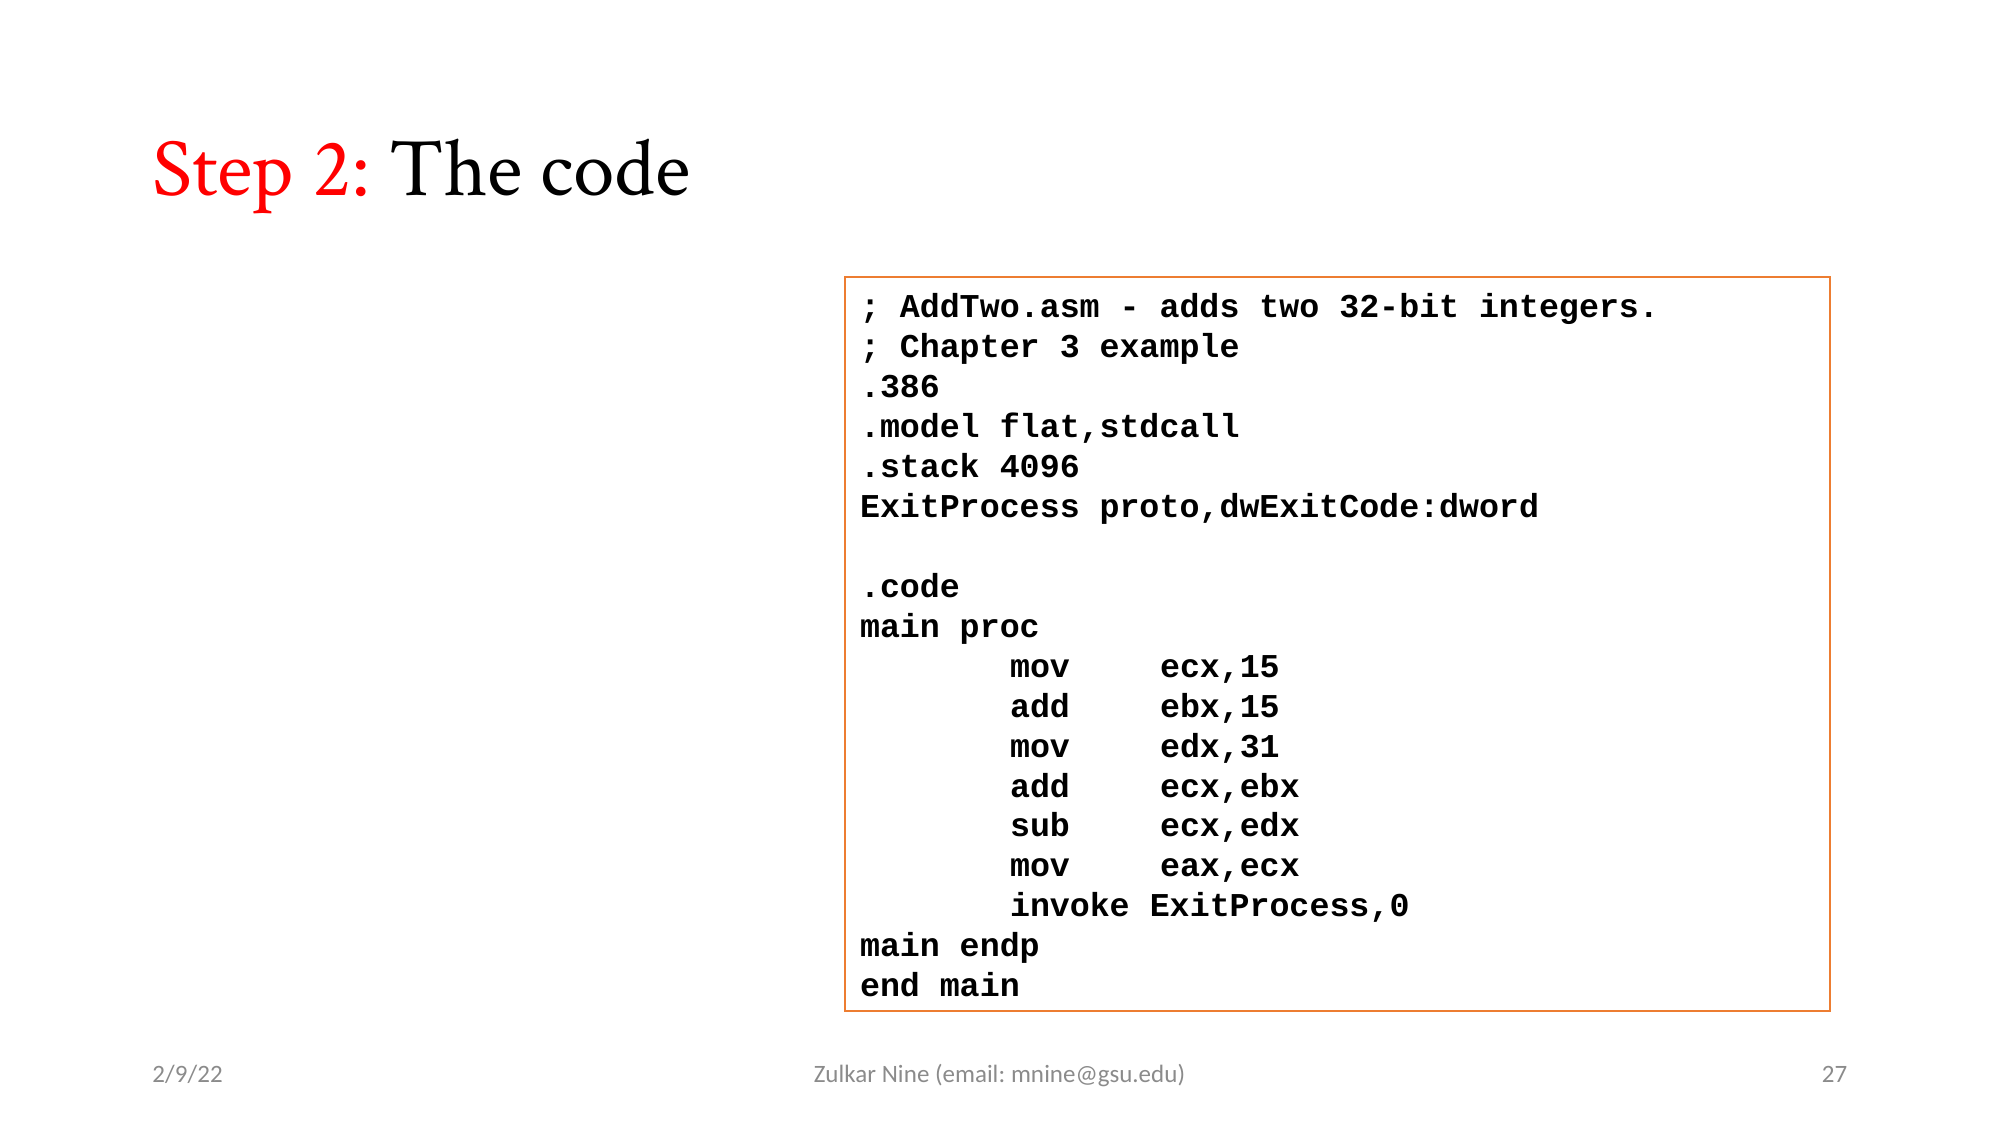

# Step 2: The code
; AddTwo.asm - adds two 32-bit integers.
; Chapter 3 example
.386
.model flat,stdcall
.stack 4096
ExitProcess proto,dwExitCode:dword

.code
main proc
	mov	ecx,15
	add	ebx,15
	mov	edx,31
	add	ecx,ebx
	sub	ecx,edx
	mov	eax,ecx
	invoke ExitProcess,0
main endp
end main
2/9/22
Zulkar Nine (email: mnine@gsu.edu)
27